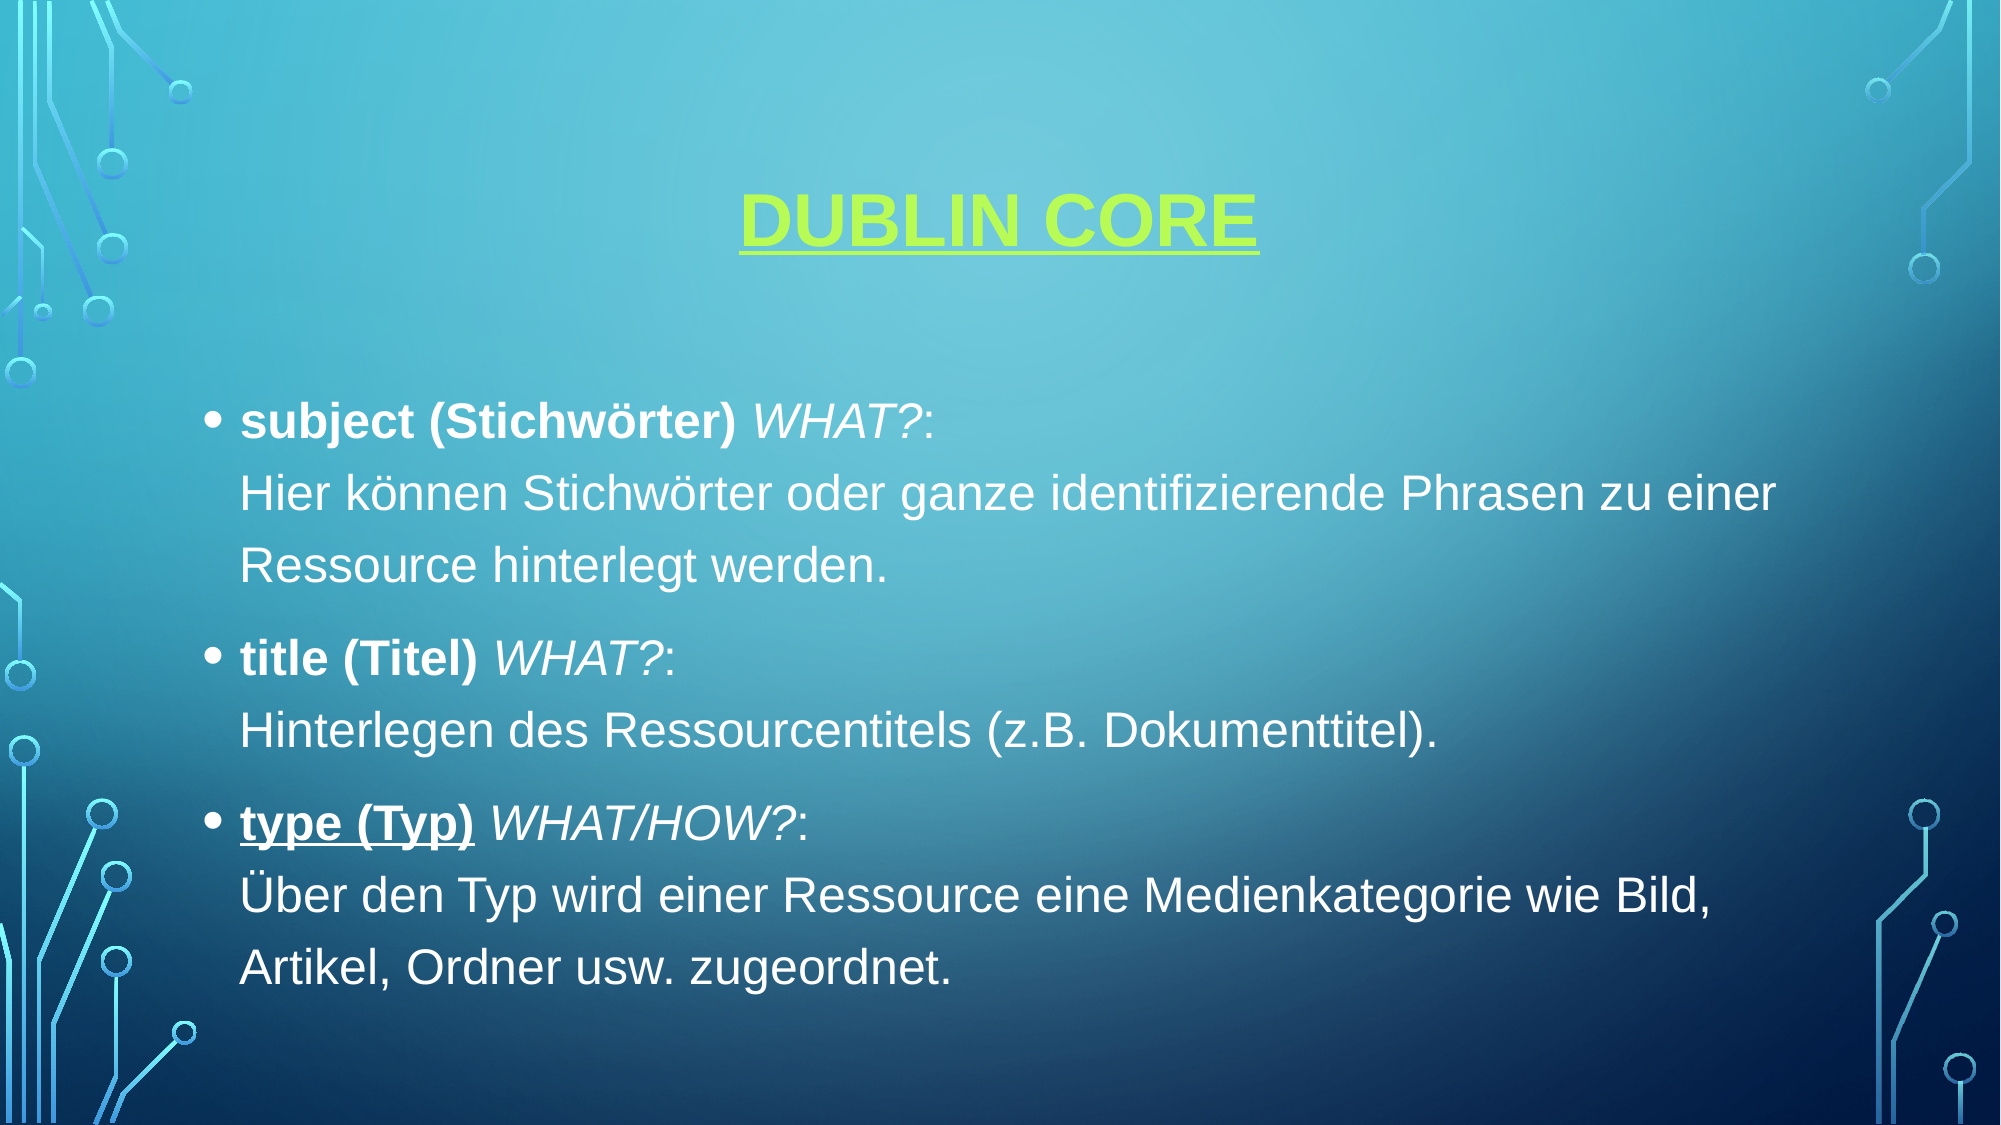

# Dublin Core
subject (Stichwörter) WHAT?:
Hier können Stichwörter oder ganze identifizierende Phrasen zu einer Ressource hinterlegt werden.
title (Titel) WHAT?:
Hinterlegen des Ressourcentitels (z.B. Dokumenttitel).
type (Typ) WHAT/HOW?:
Über den Typ wird einer Ressource eine Medienkategorie wie Bild, Artikel, Ordner usw. zugeordnet.